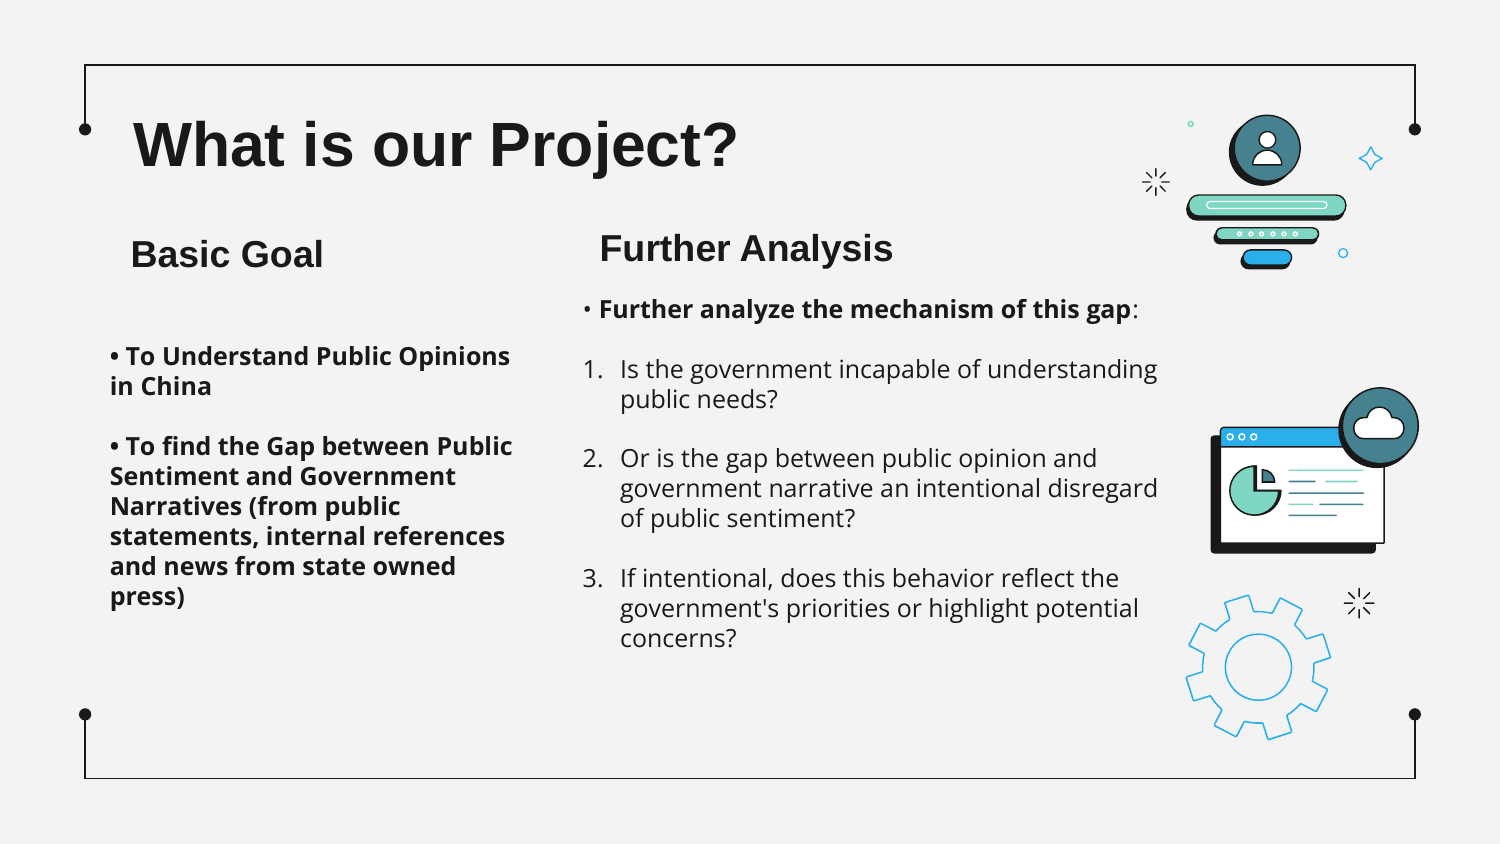

# What is our Project?

Further Analysis
Basic Goal
• Further analyze the mechanism of this gap:

Is the government incapable of understanding public needs?

Or is the gap between public opinion and government narrative an intentional disregard of public sentiment?

If intentional, does this behavior reflect the government's priorities or highlight potential concerns?

• To Understand Public Opinions in China

• To find the Gap between Public Sentiment and Government Narratives (from public statements, internal references and news from state owned press)